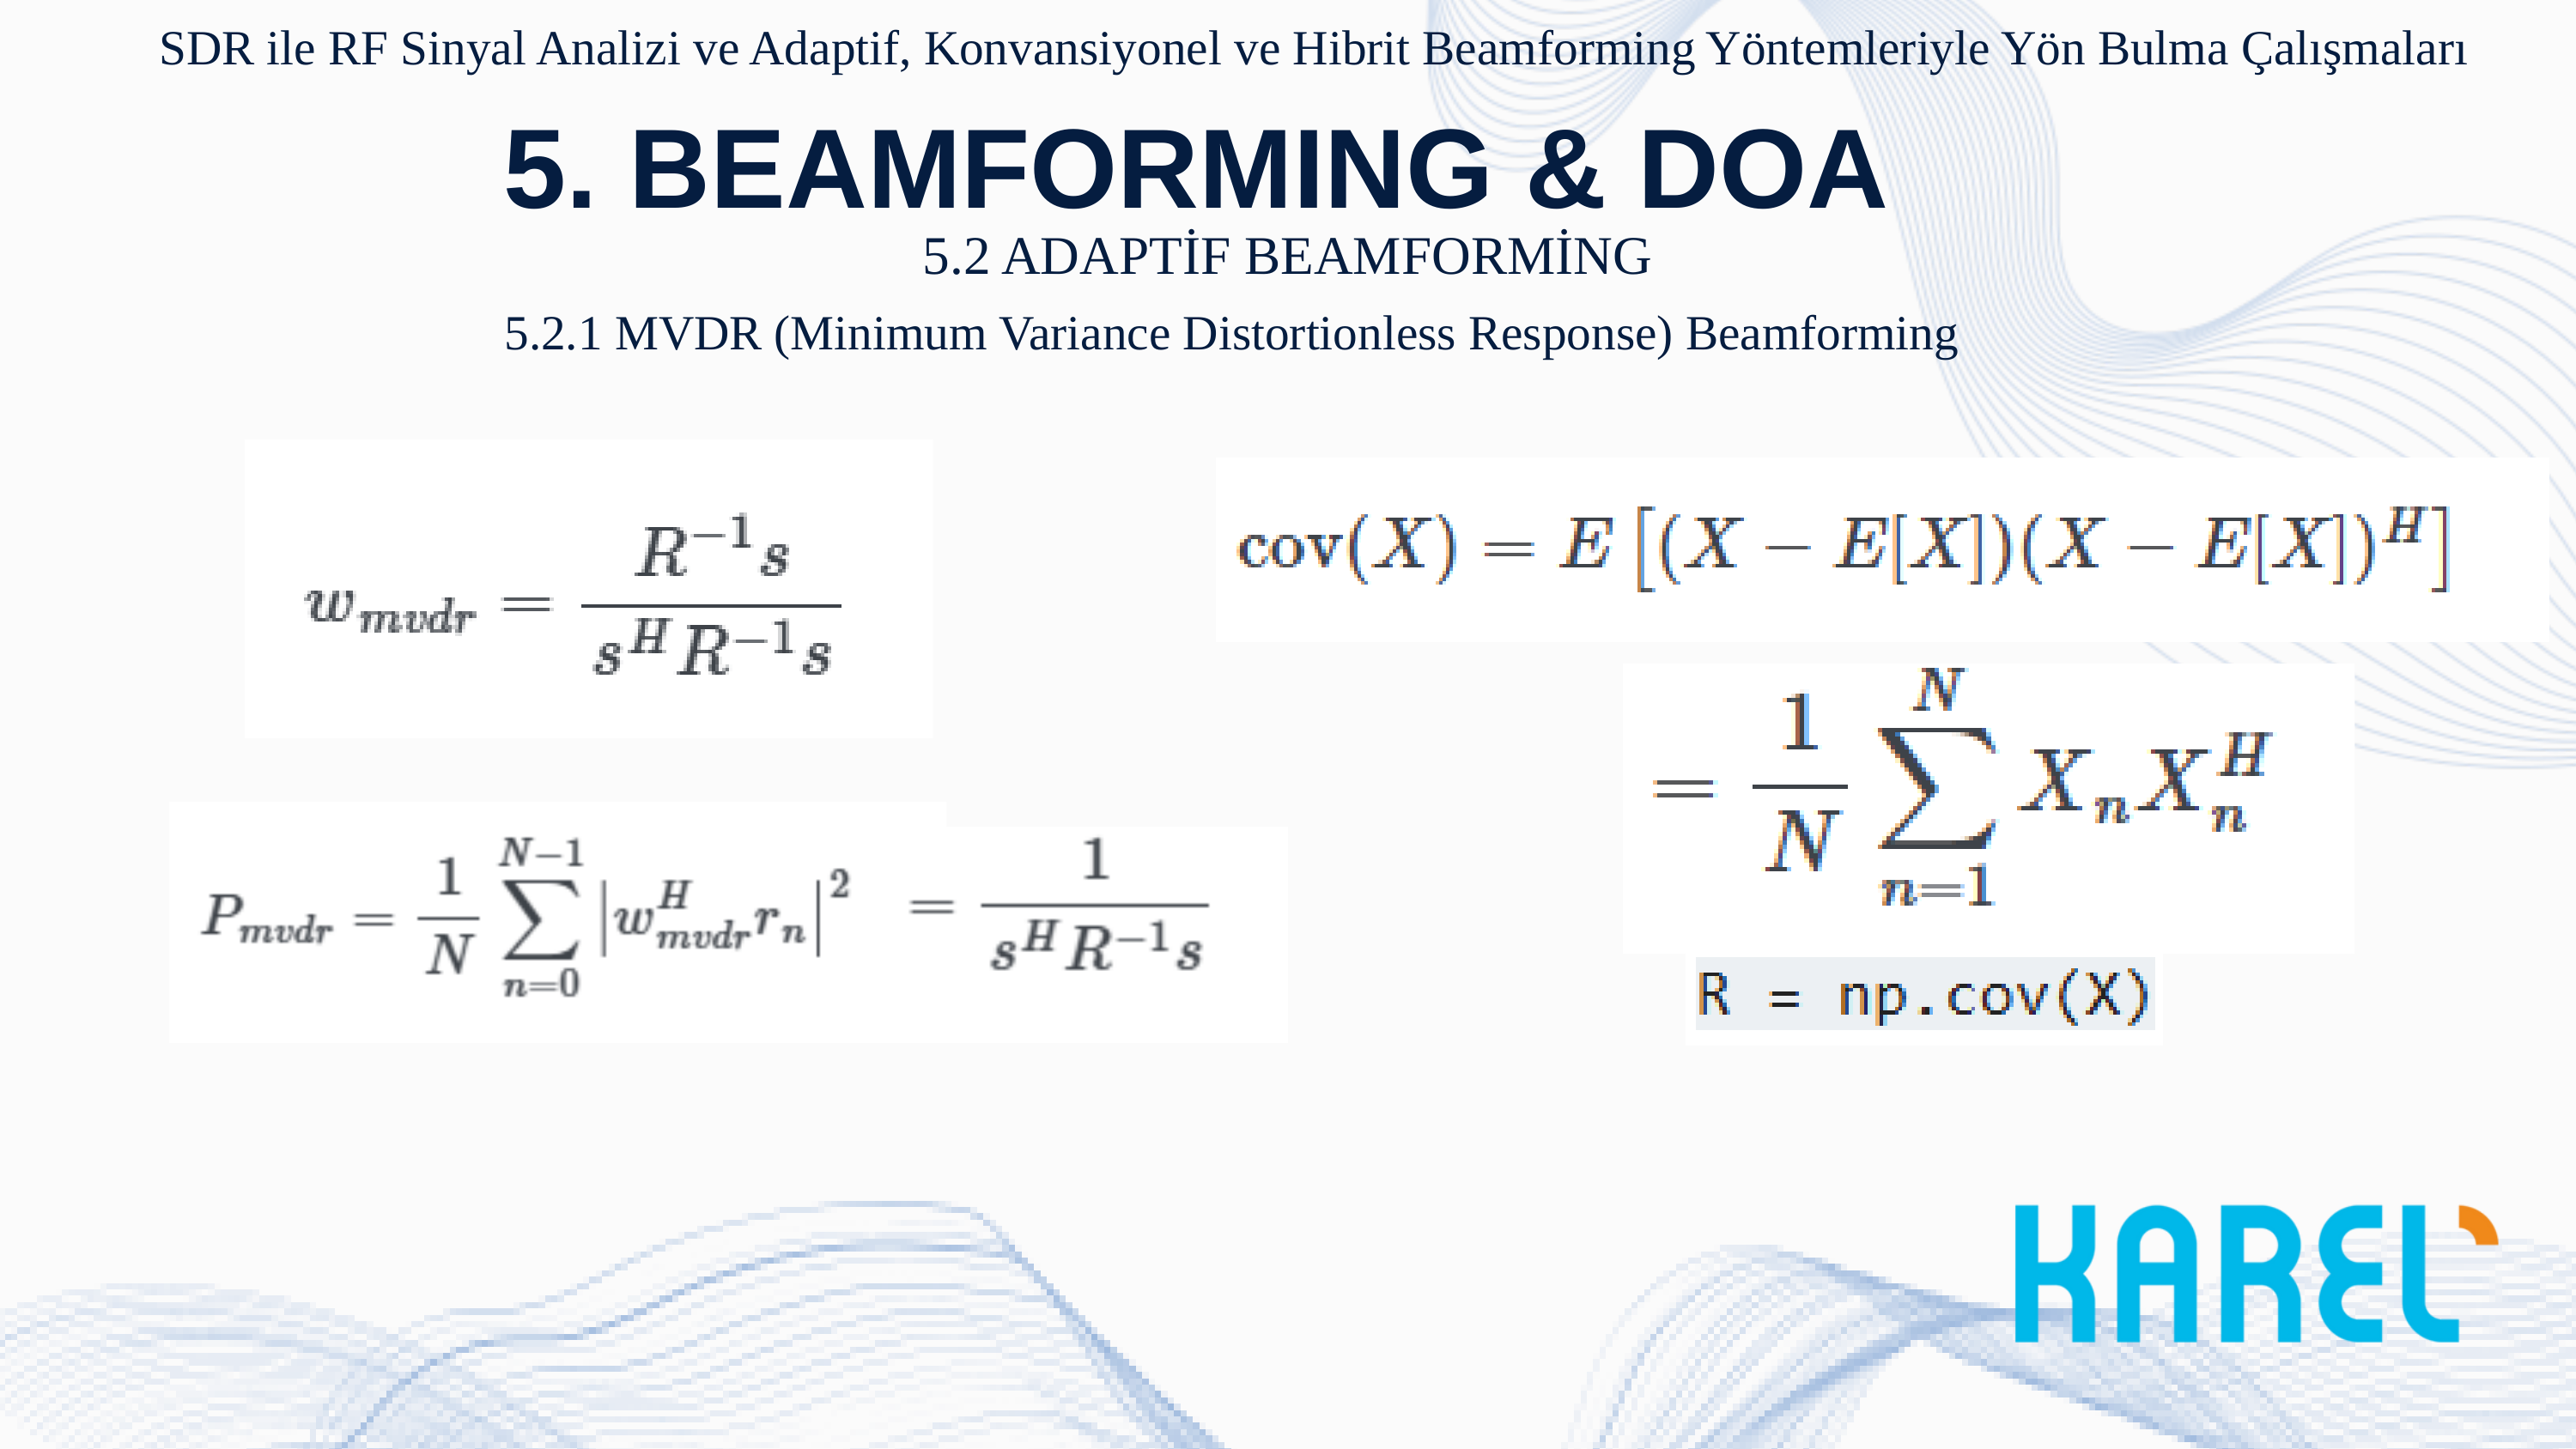

SDR ile RF Sinyal Analizi ve Adaptif, Konvansiyonel ve Hibrit Beamforming Yöntemleriyle Yön Bulma Çalışmaları

5. BEAMFORMING & DOA
5.2 ADAPTİF BEAMFORMİNG
5.2.1 MVDR (Minimum Variance Distortionless Response) Beamforming